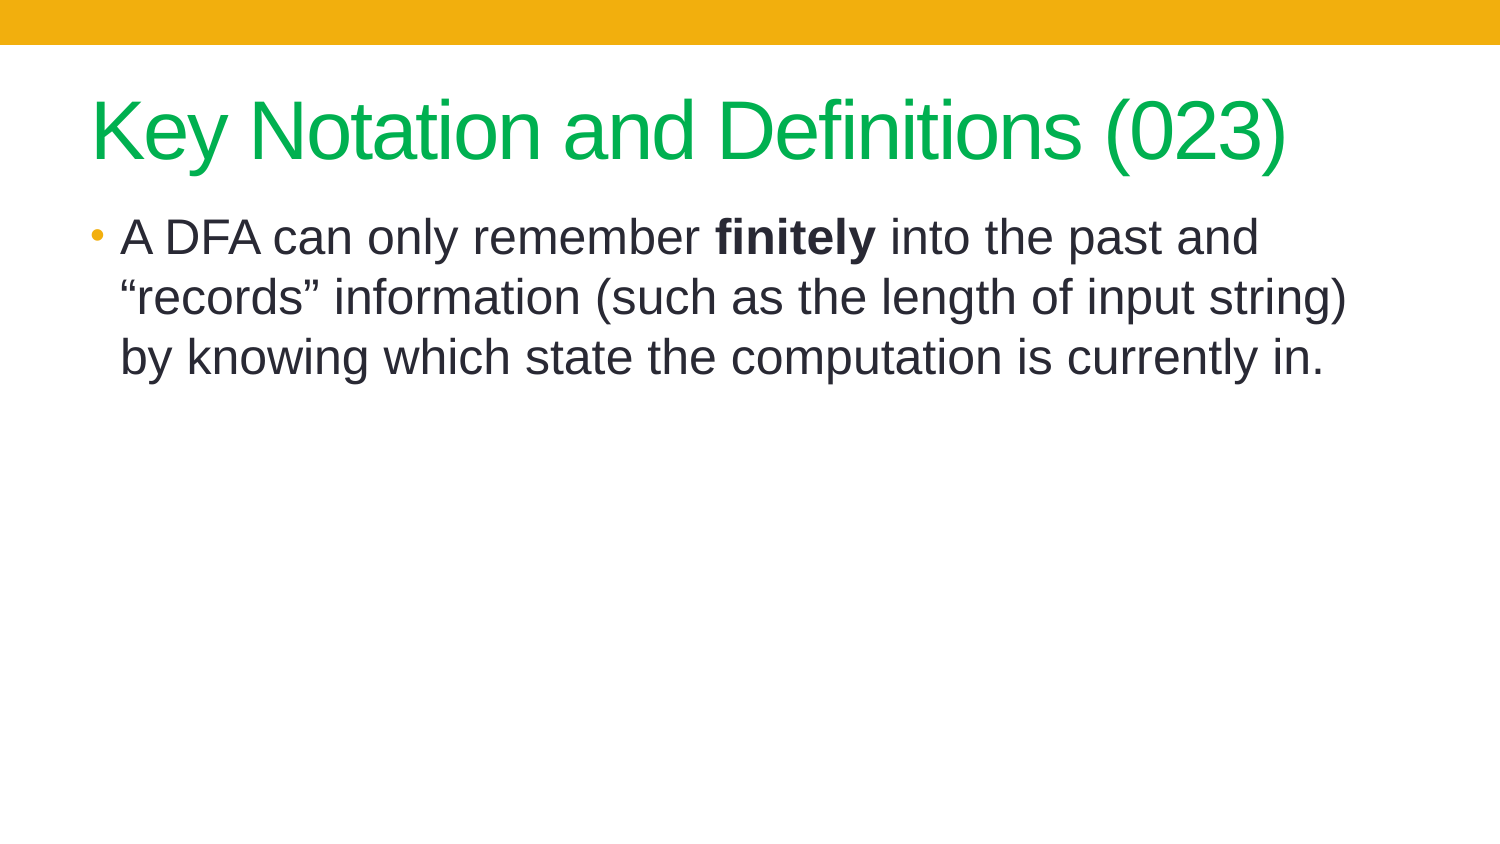

# Key Notation and Definitions (023)
A DFA can only remember finitely into the past and “records” information (such as the length of input string) by knowing which state the computation is currently in.